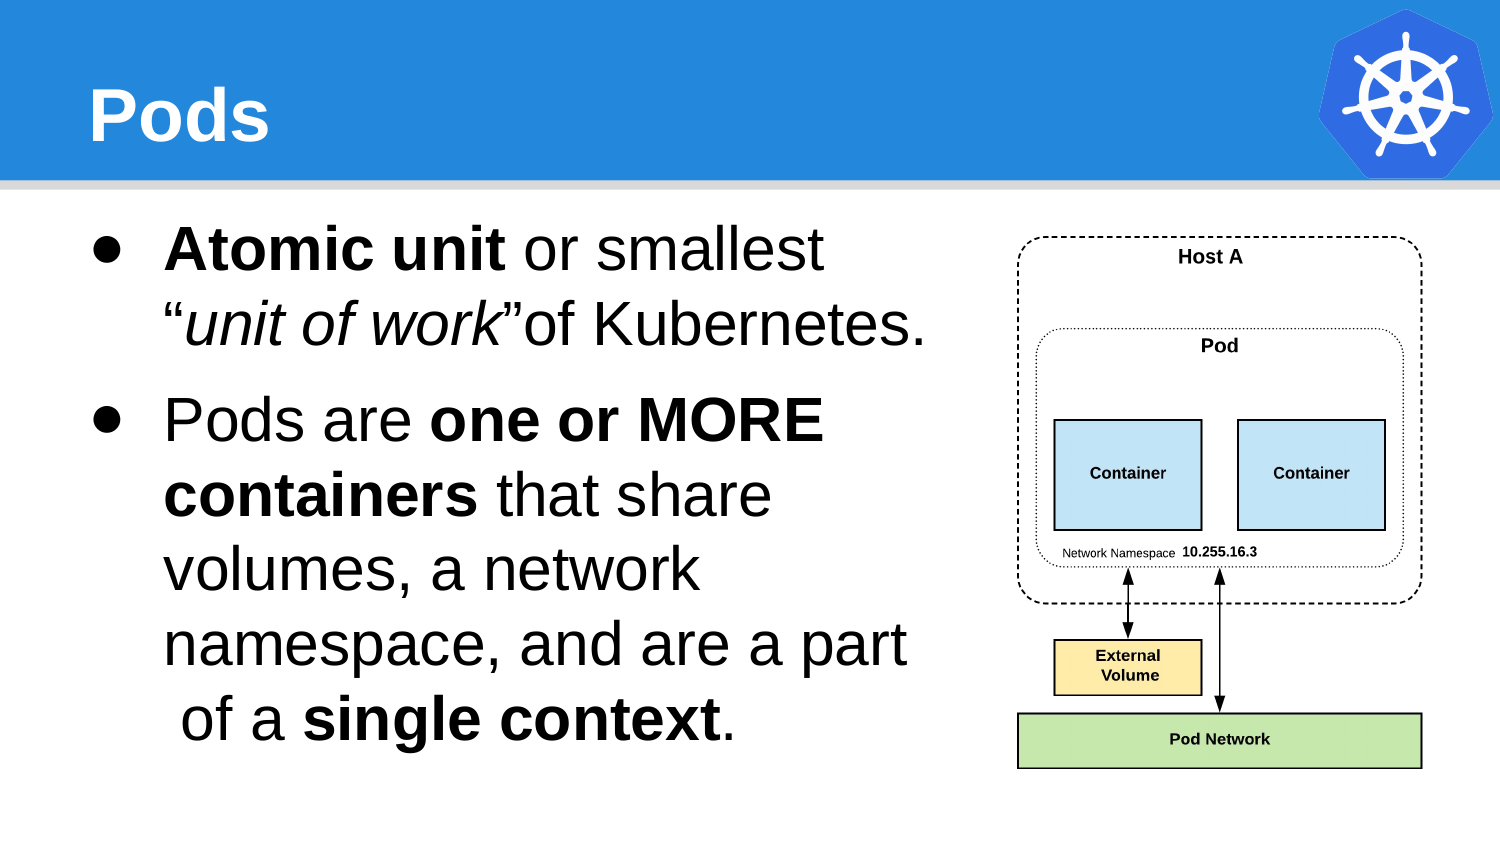

# Pods

Atomic unit or smallest  “unit of work”of Kubernetes.
Pods are one or MORE  containers that share  volumes, a network  namespace, and are a part  of a single context.